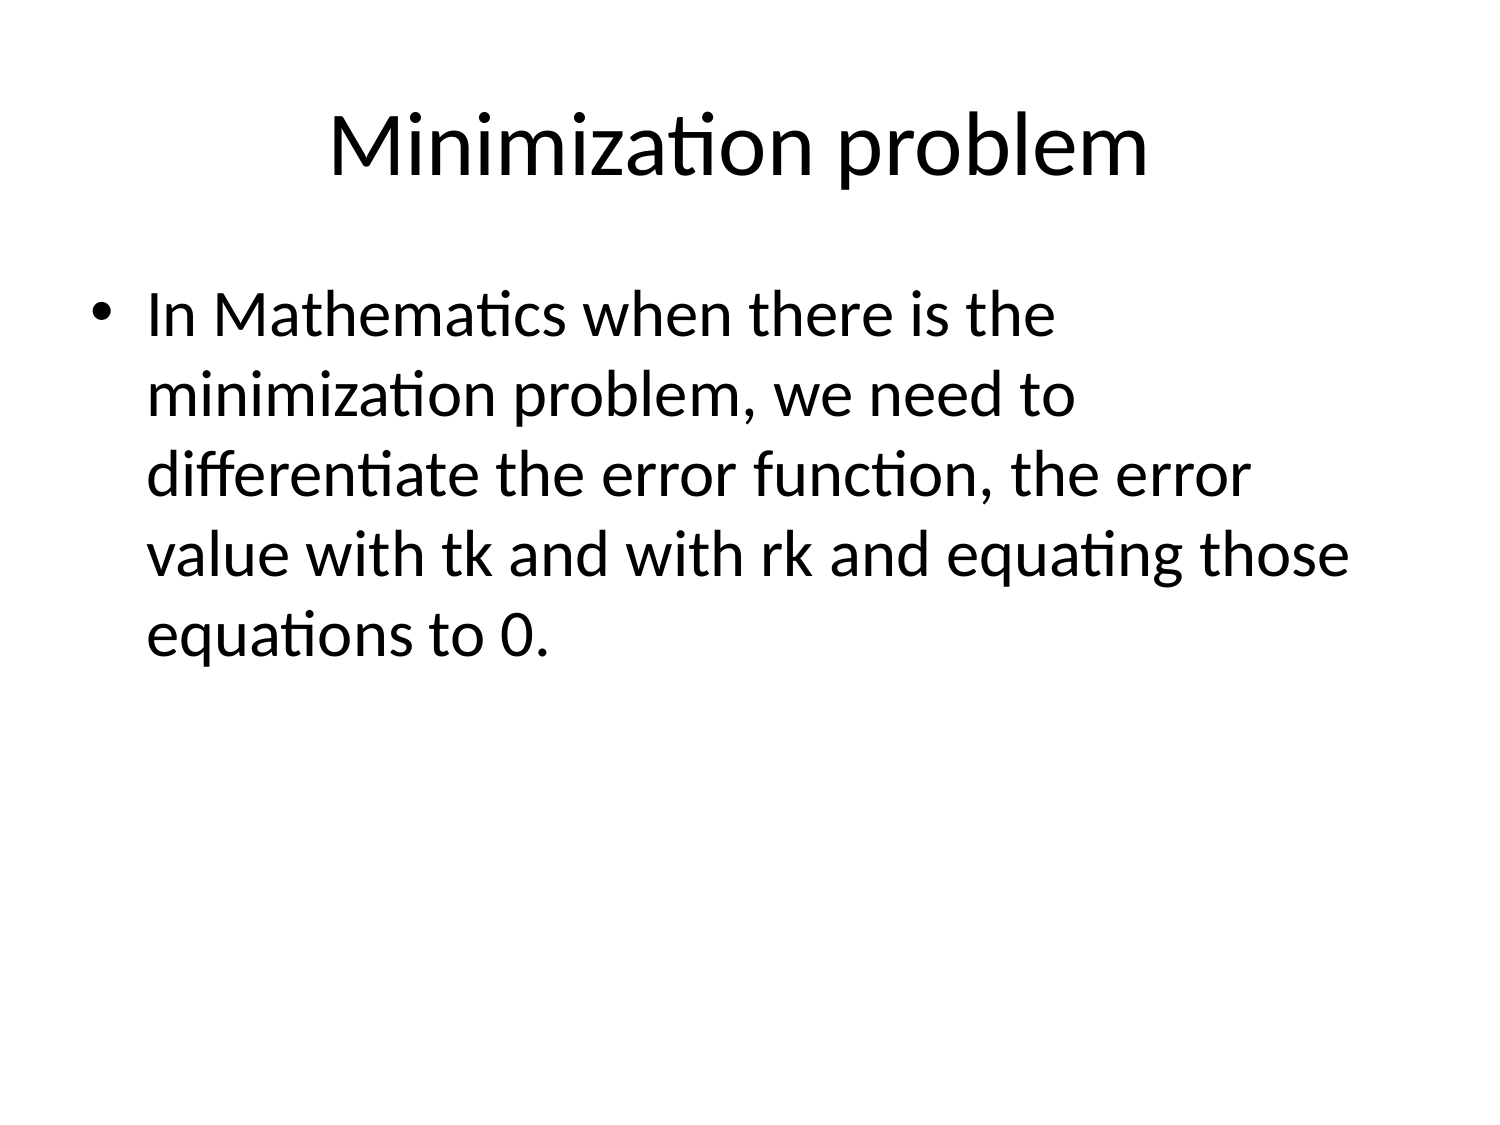

# Minimization problem
In Mathematics when there is the minimization problem, we need to differentiate the error function, the error value with tk and with rk and equating those equations to 0.